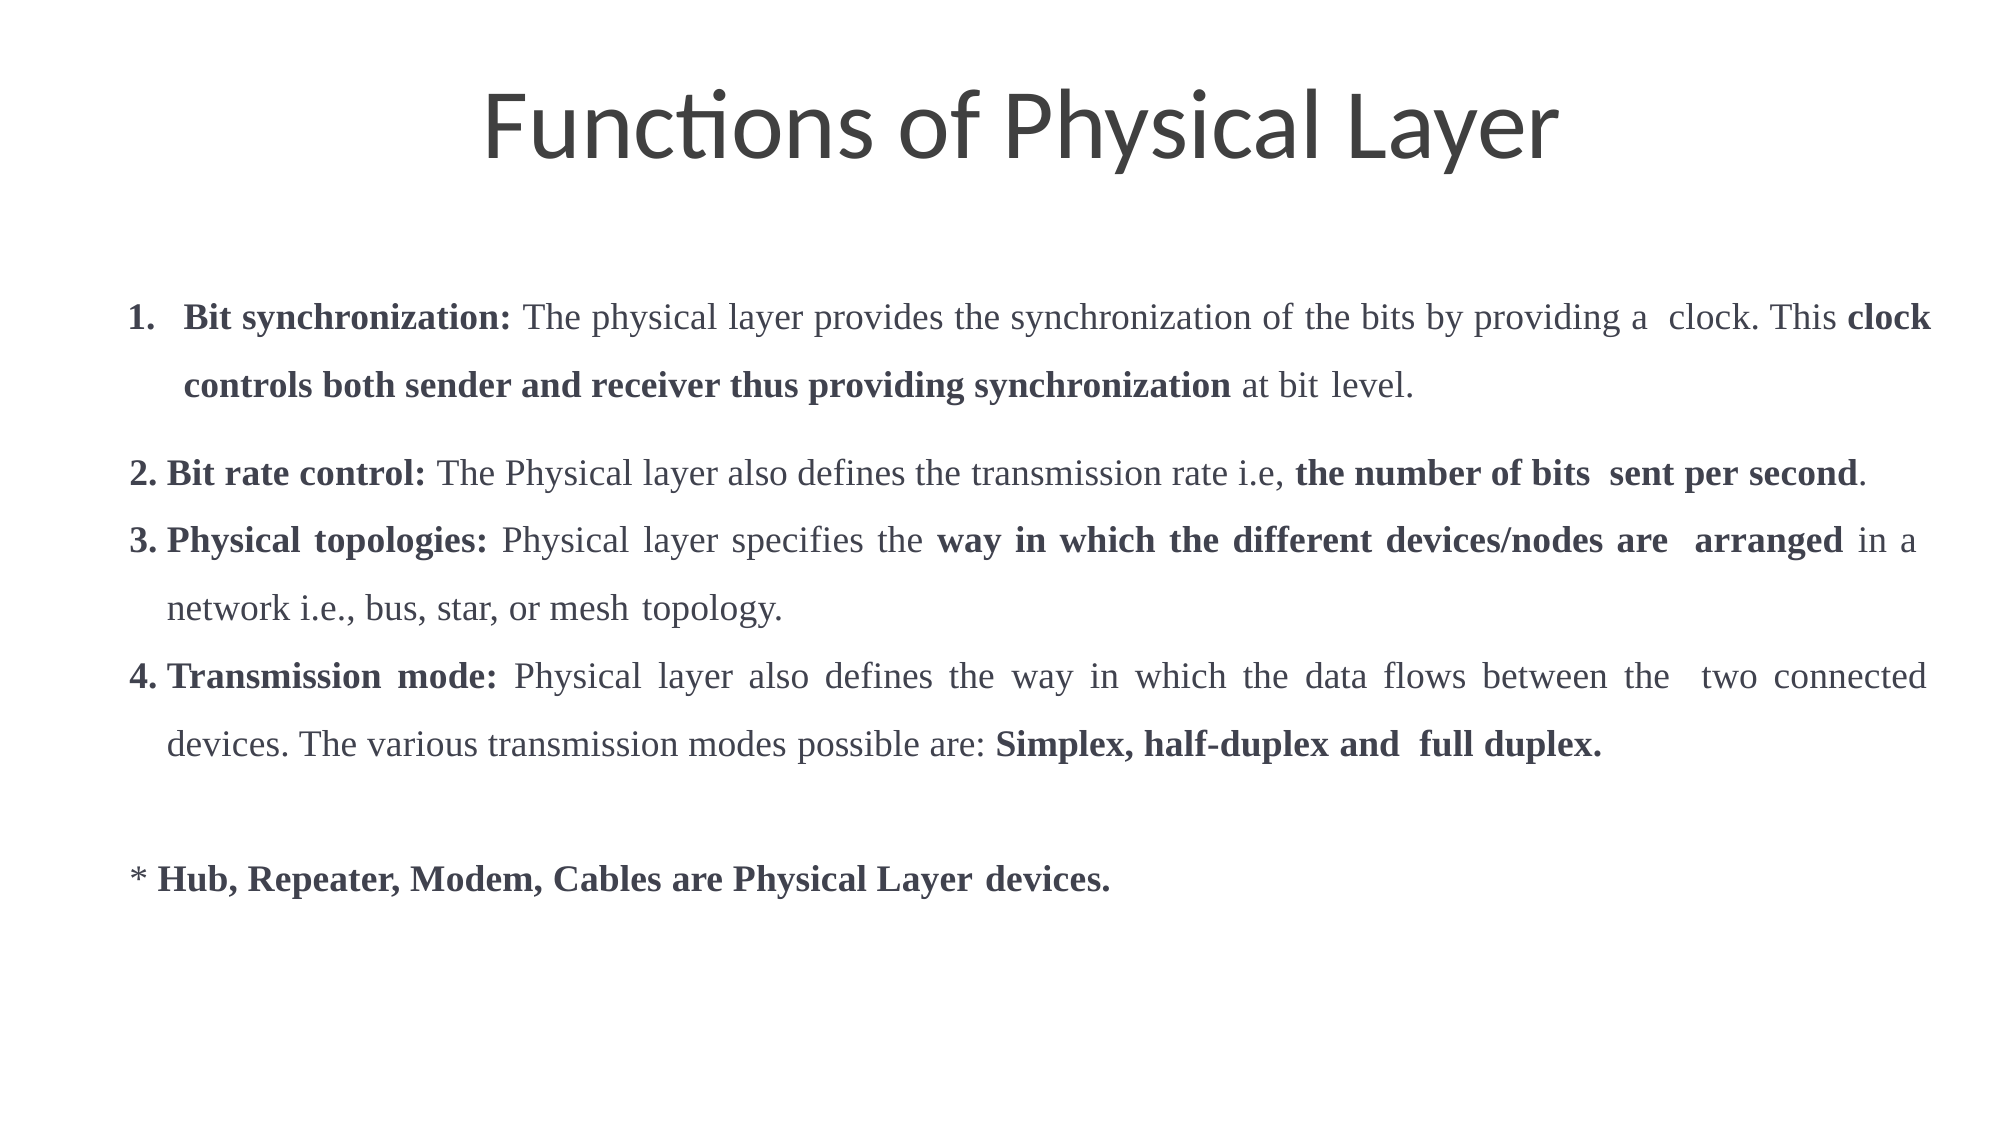

# Functions of Physical Layer
Bit synchronization: The physical layer provides the synchronization of the bits by providing a  clock. This clock controls both sender and receiver thus providing synchronization at bit level.
Bit rate control: The Physical layer also defines the transmission rate i.e, the number of bits  sent per second.
Physical topologies: Physical layer specifies the way in which the different devices/nodes are  arranged in a network i.e., bus, star, or mesh topology.
Transmission mode: Physical layer also defines the way in which the data flows between the  two connected devices. The various transmission modes possible are: Simplex, half-duplex and  full duplex.

* Hub, Repeater, Modem, Cables are Physical Layer devices.